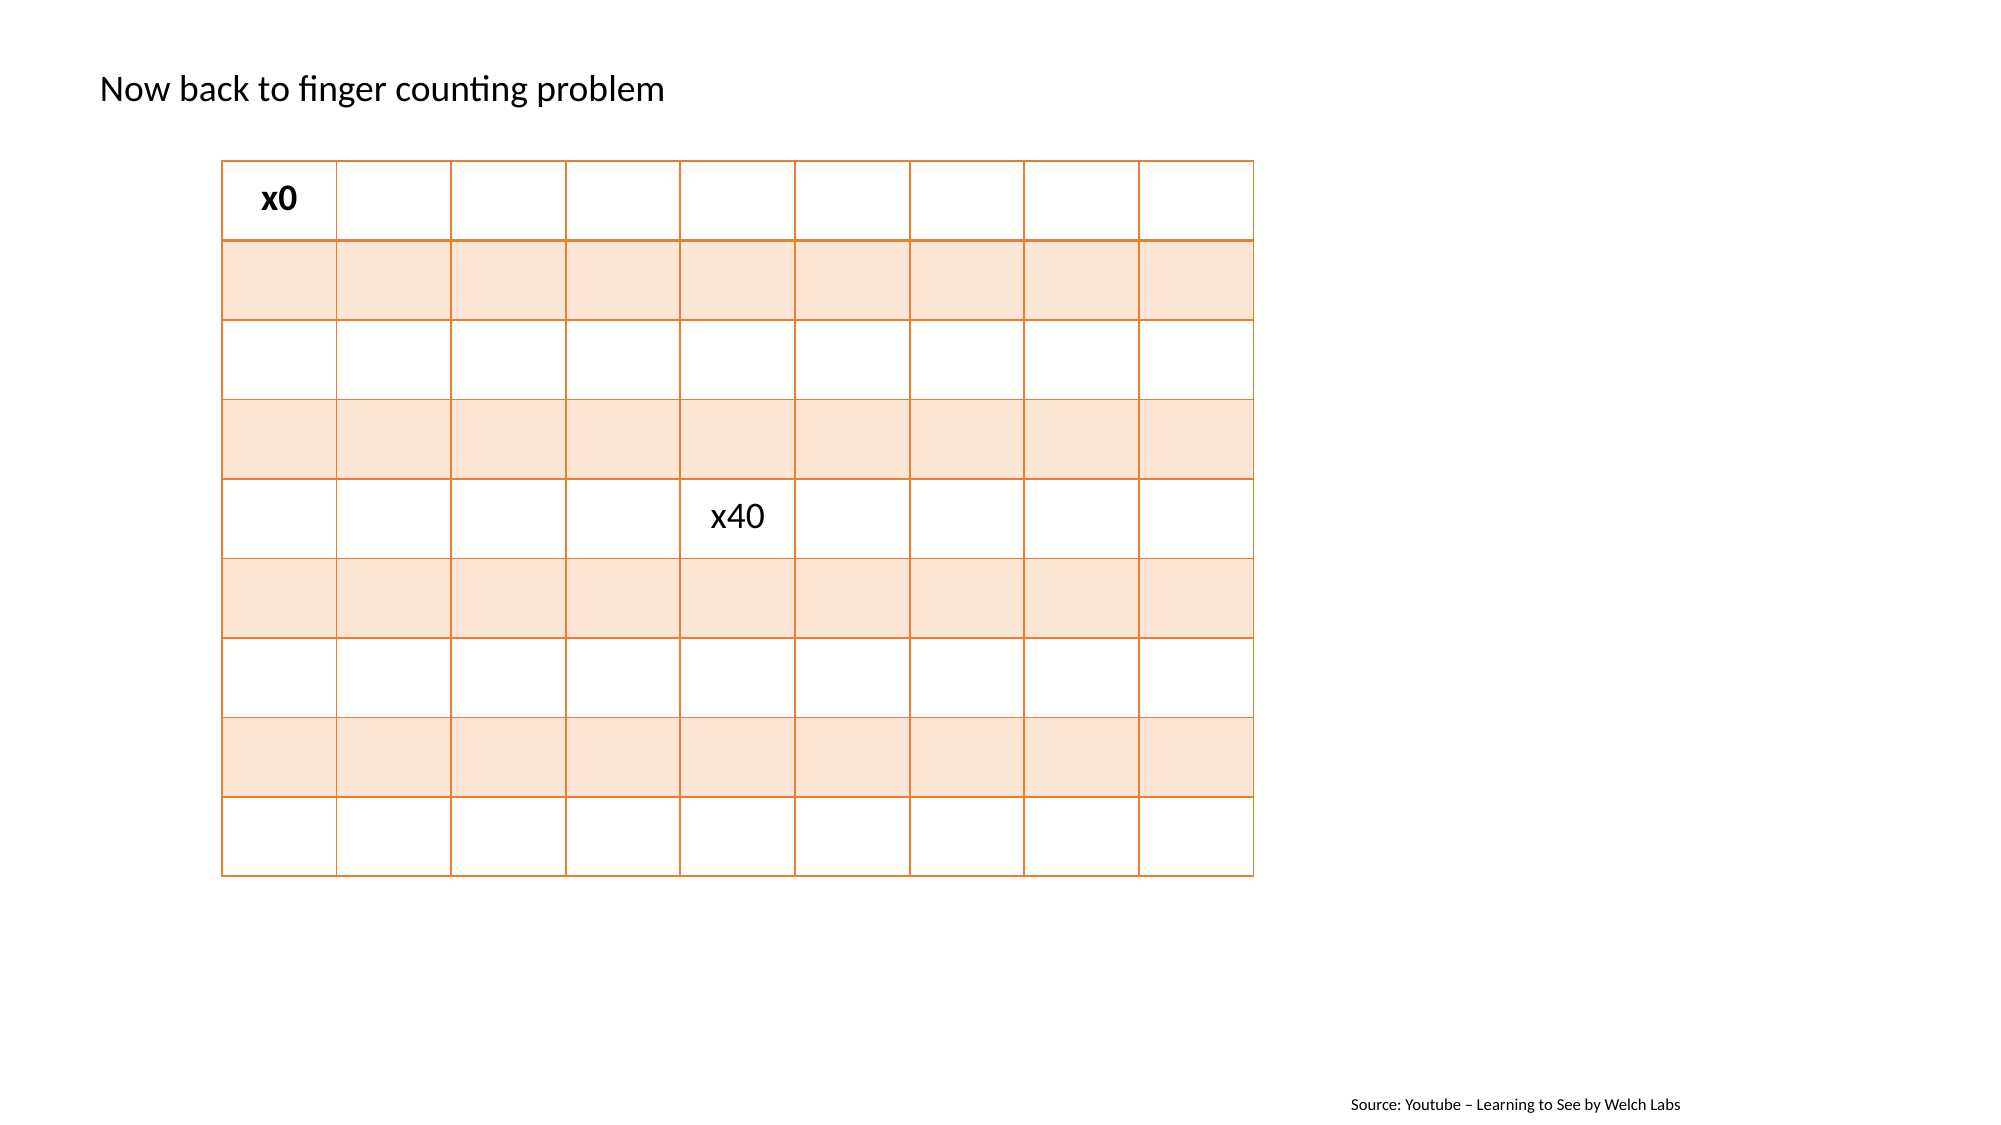

Now back to finger counting problem
| x0 |  |  |  |  |  |  |  |  |
| --- | --- | --- | --- | --- | --- | --- | --- | --- |
|  |  |  |  |  |  |  |  |  |
|  |  |  |  |  |  |  |  |  |
|  |  |  |  |  |  |  |  |  |
|  |  |  |  | x40 |  |  |  |  |
|  |  |  |  |  |  |  |  |  |
|  |  |  |  |  |  |  |  |  |
|  |  |  |  |  |  |  |  |  |
|  |  |  |  |  |  |  |  |  |
Source: Youtube – Learning to See by Welch Labs